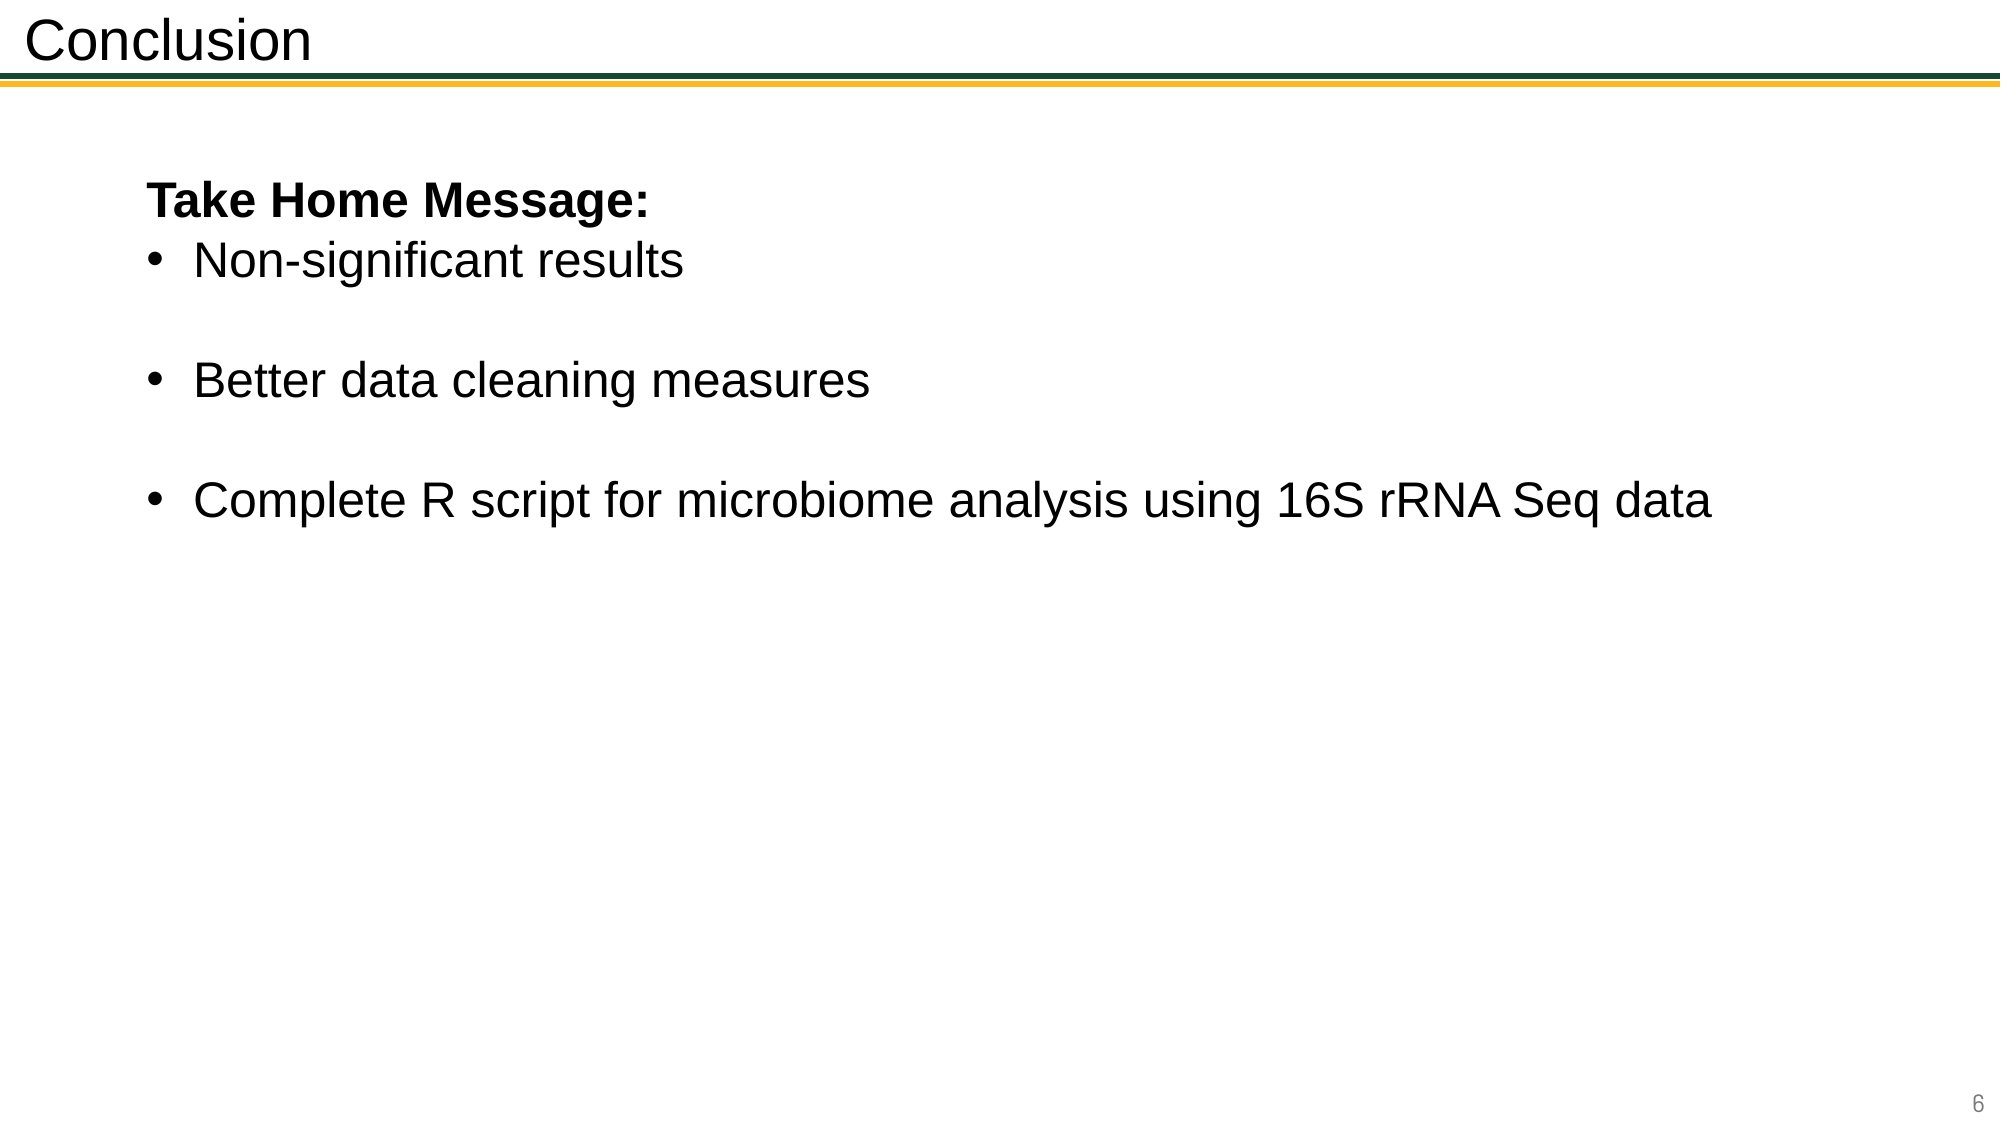

Conclusion
Take Home Message:
Non-significant results

Better data cleaning measures
Complete R script for microbiome analysis using 16S rRNA Seq data

Next Steps:
Analyze published data using R script

Learn more about predictive modeling

Data pre-processing: QIIME2, DADA2

6